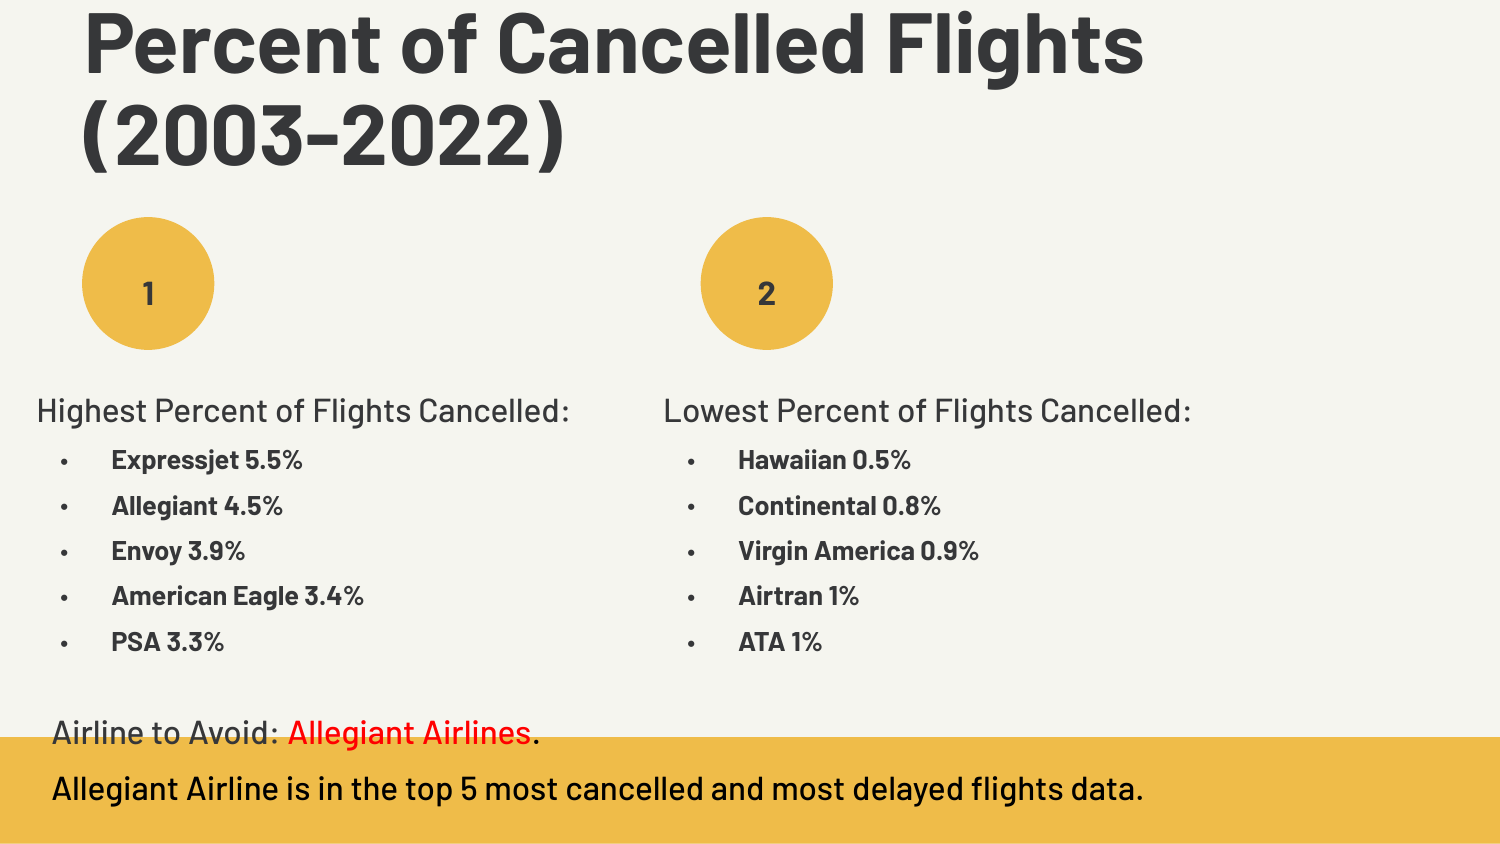

# Percent of Cancelled Flights (2003-2022)

1
2
Highest Percent of Flights Cancelled:
Expressjet 5.5%
Allegiant 4.5%
Envoy 3.9%
American Eagle 3.4%
PSA 3.3%
Lowest Percent of Flights Cancelled:
Hawaiian 0.5%
Continental 0.8%
Virgin America 0.9%
Airtran 1%
ATA 1%
Airline to Avoid: Allegiant Airlines.
Allegiant Airline is in the top 5 most cancelled and most delayed flights data.